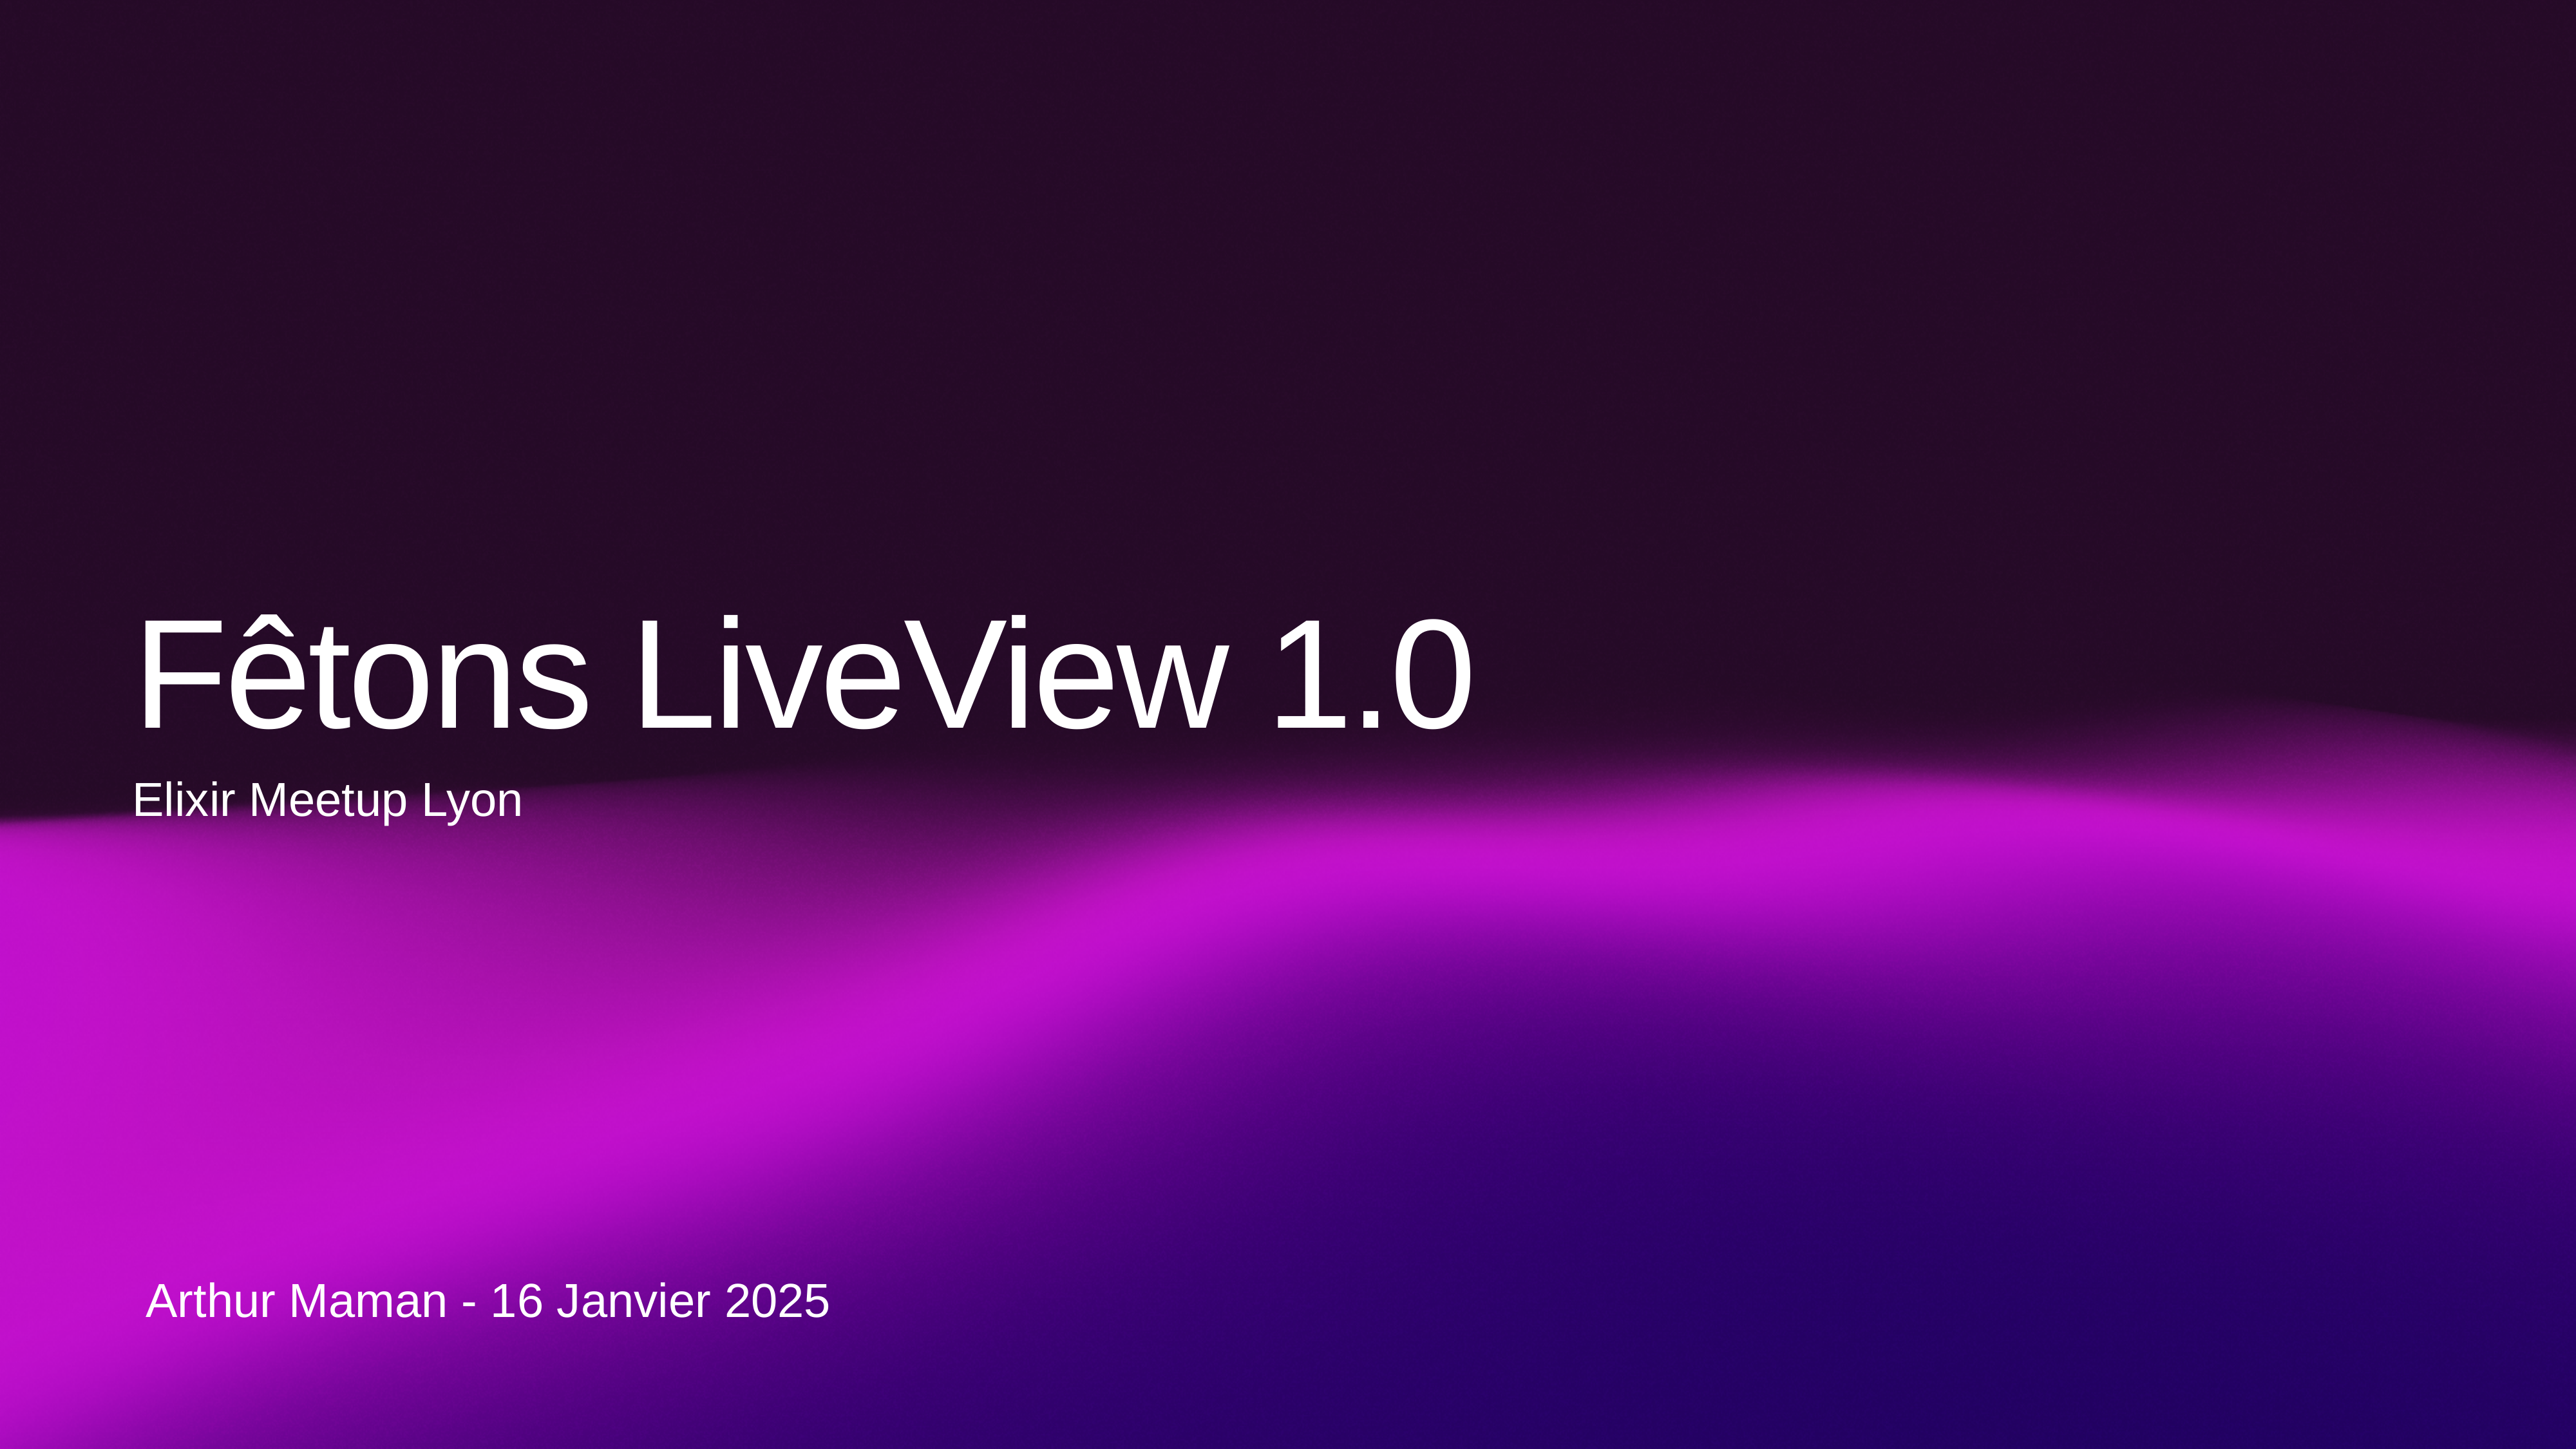

# Fêtons LiveView 1.0
Elixir Meetup Lyon
Arthur Maman - 16 Janvier 2025